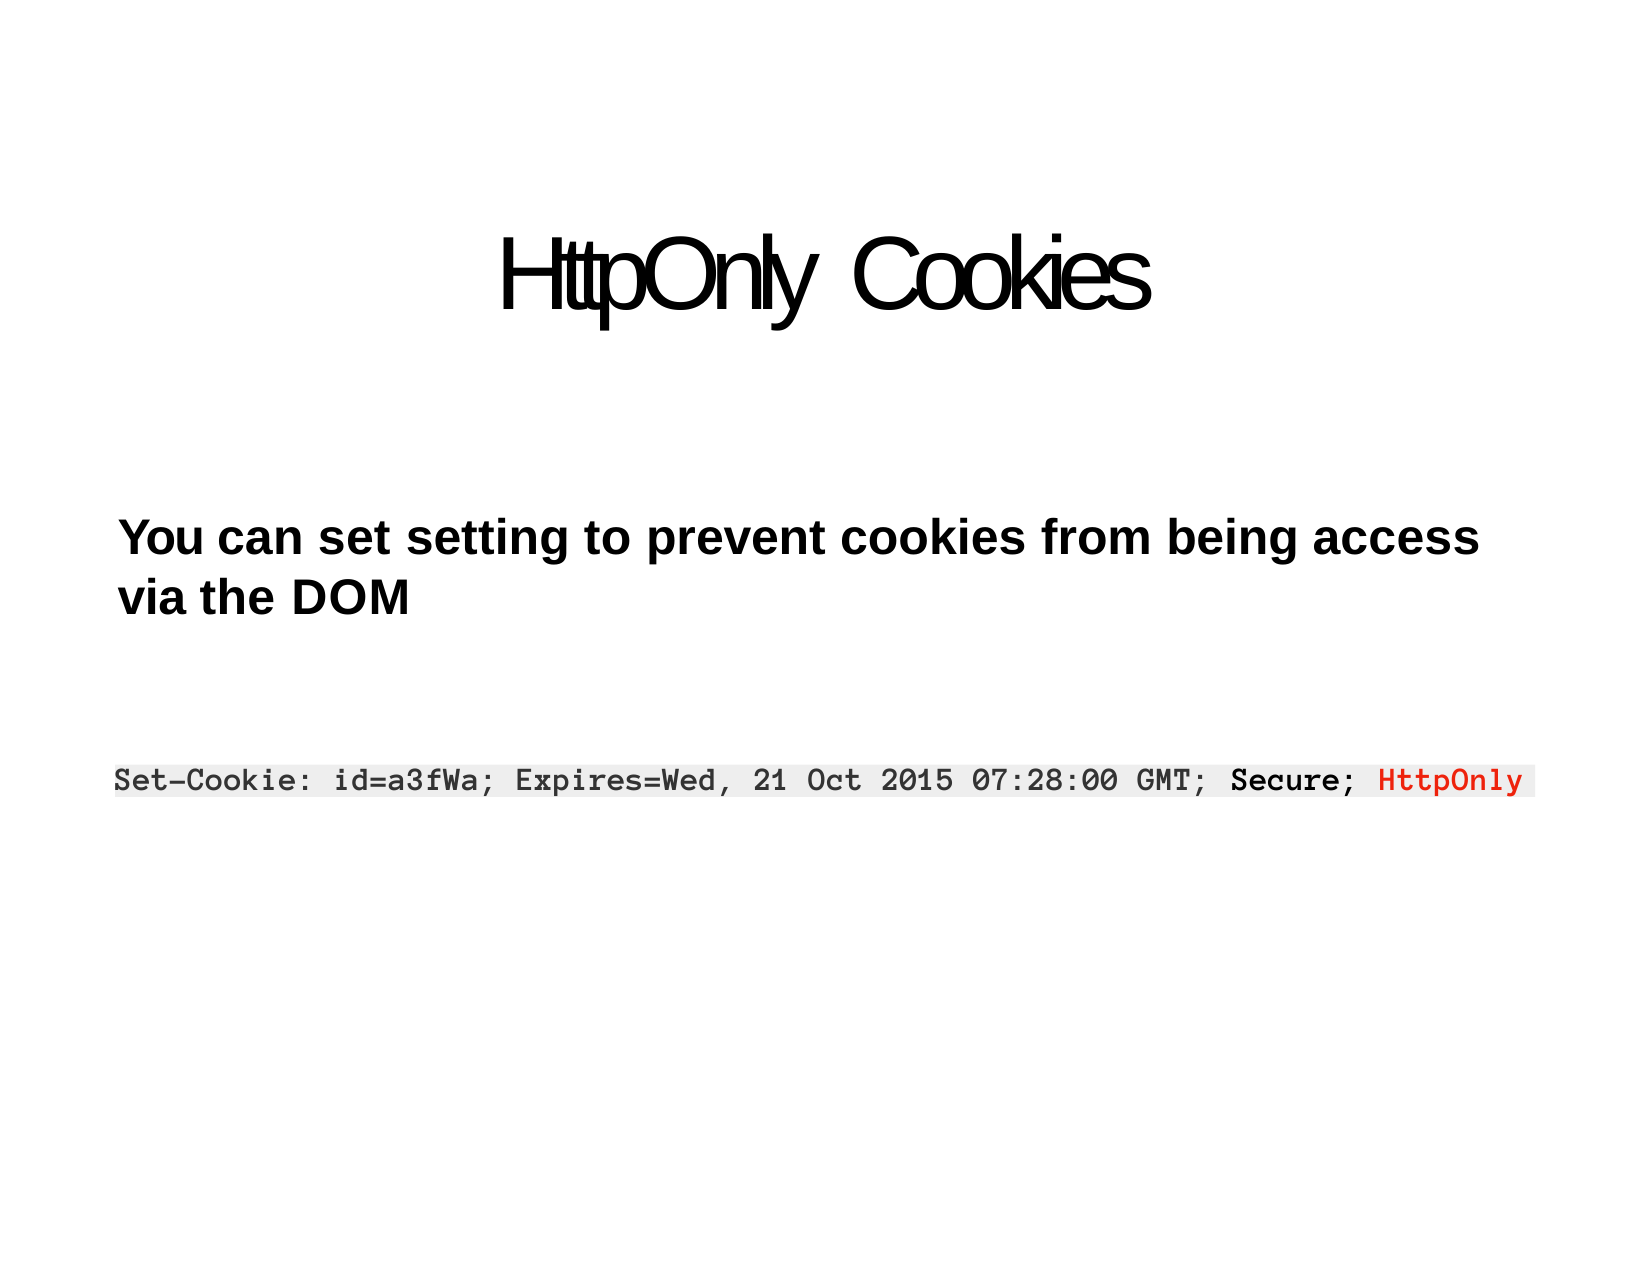

# HttpOnly Cookies
You can set setting to prevent cookies from being access via the DOM
Set-Cookie: id=a3fWa; Expires=Wed, 21 Oct 2015 07:28:00 GMT; Secure; HttpOnly